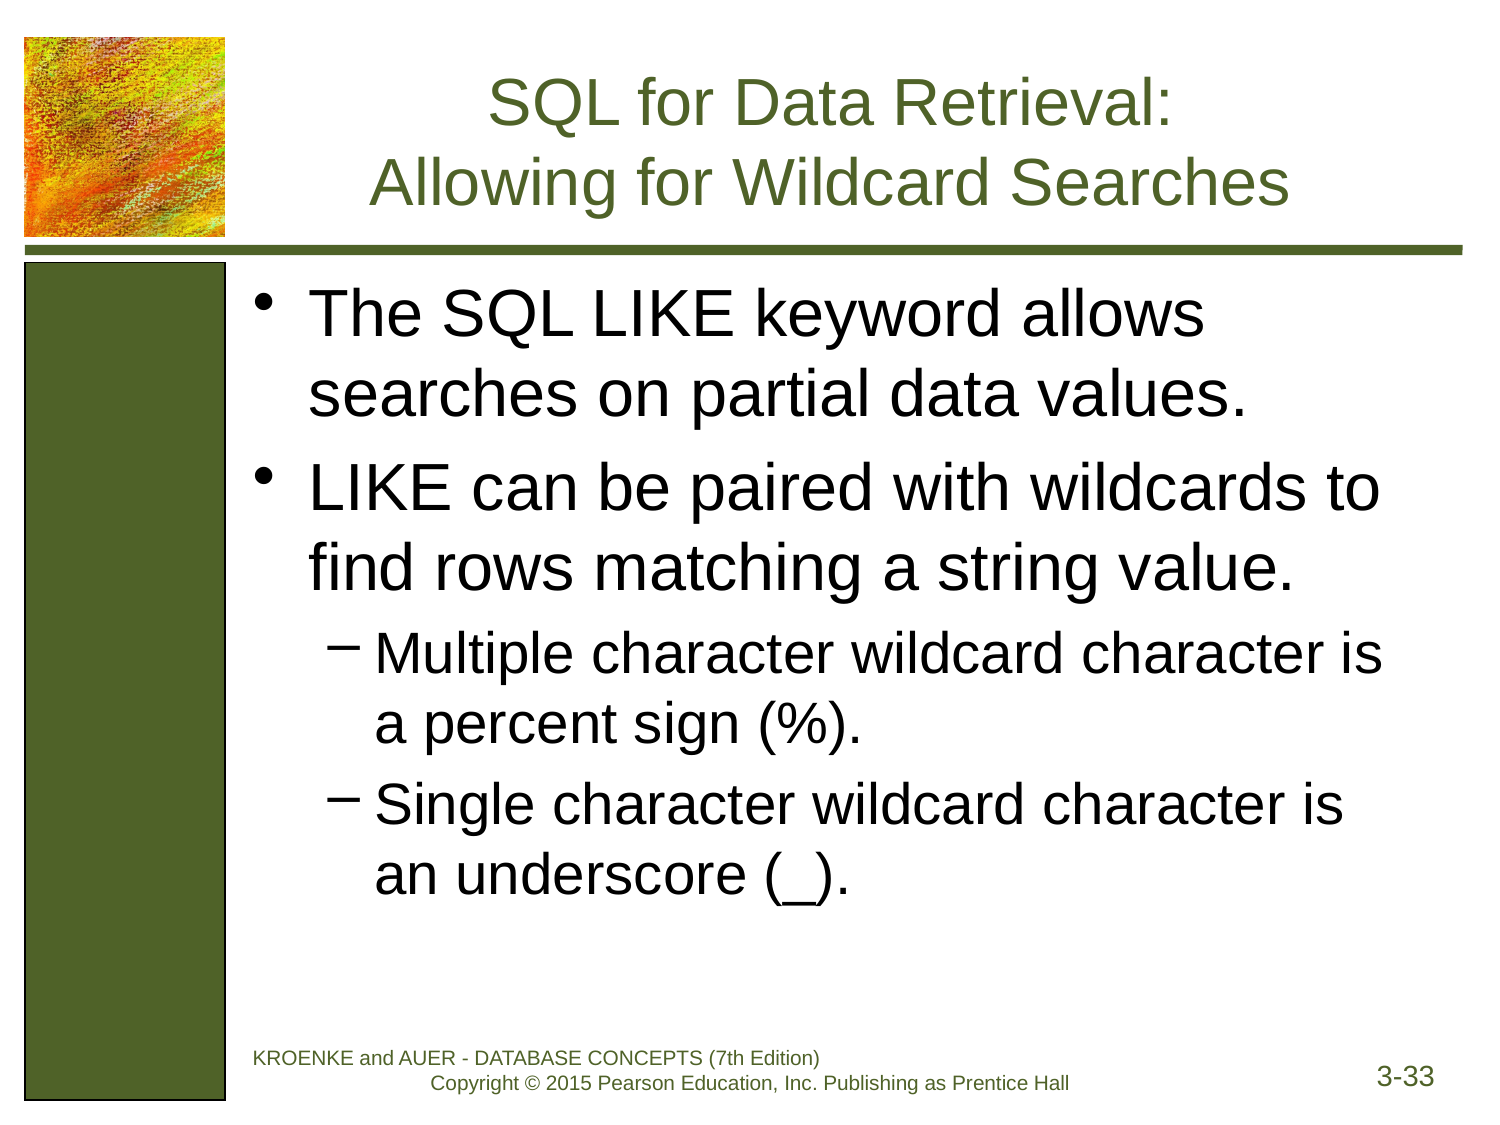

# SQL for Data Retrieval: Allowing for Wildcard Searches
The SQL LIKE keyword allows searches on partial data values.
LIKE can be paired with wildcards to find rows matching a string value.
Multiple character wildcard character is a percent sign (%).
Single character wildcard character is an underscore (_).

KROENKE and AUER - DATABASE CONCEPTS (7th Edition)                                                                           Copyright © 2015 Pearson Education, Inc. Publishing as Prentice Hall
3-33